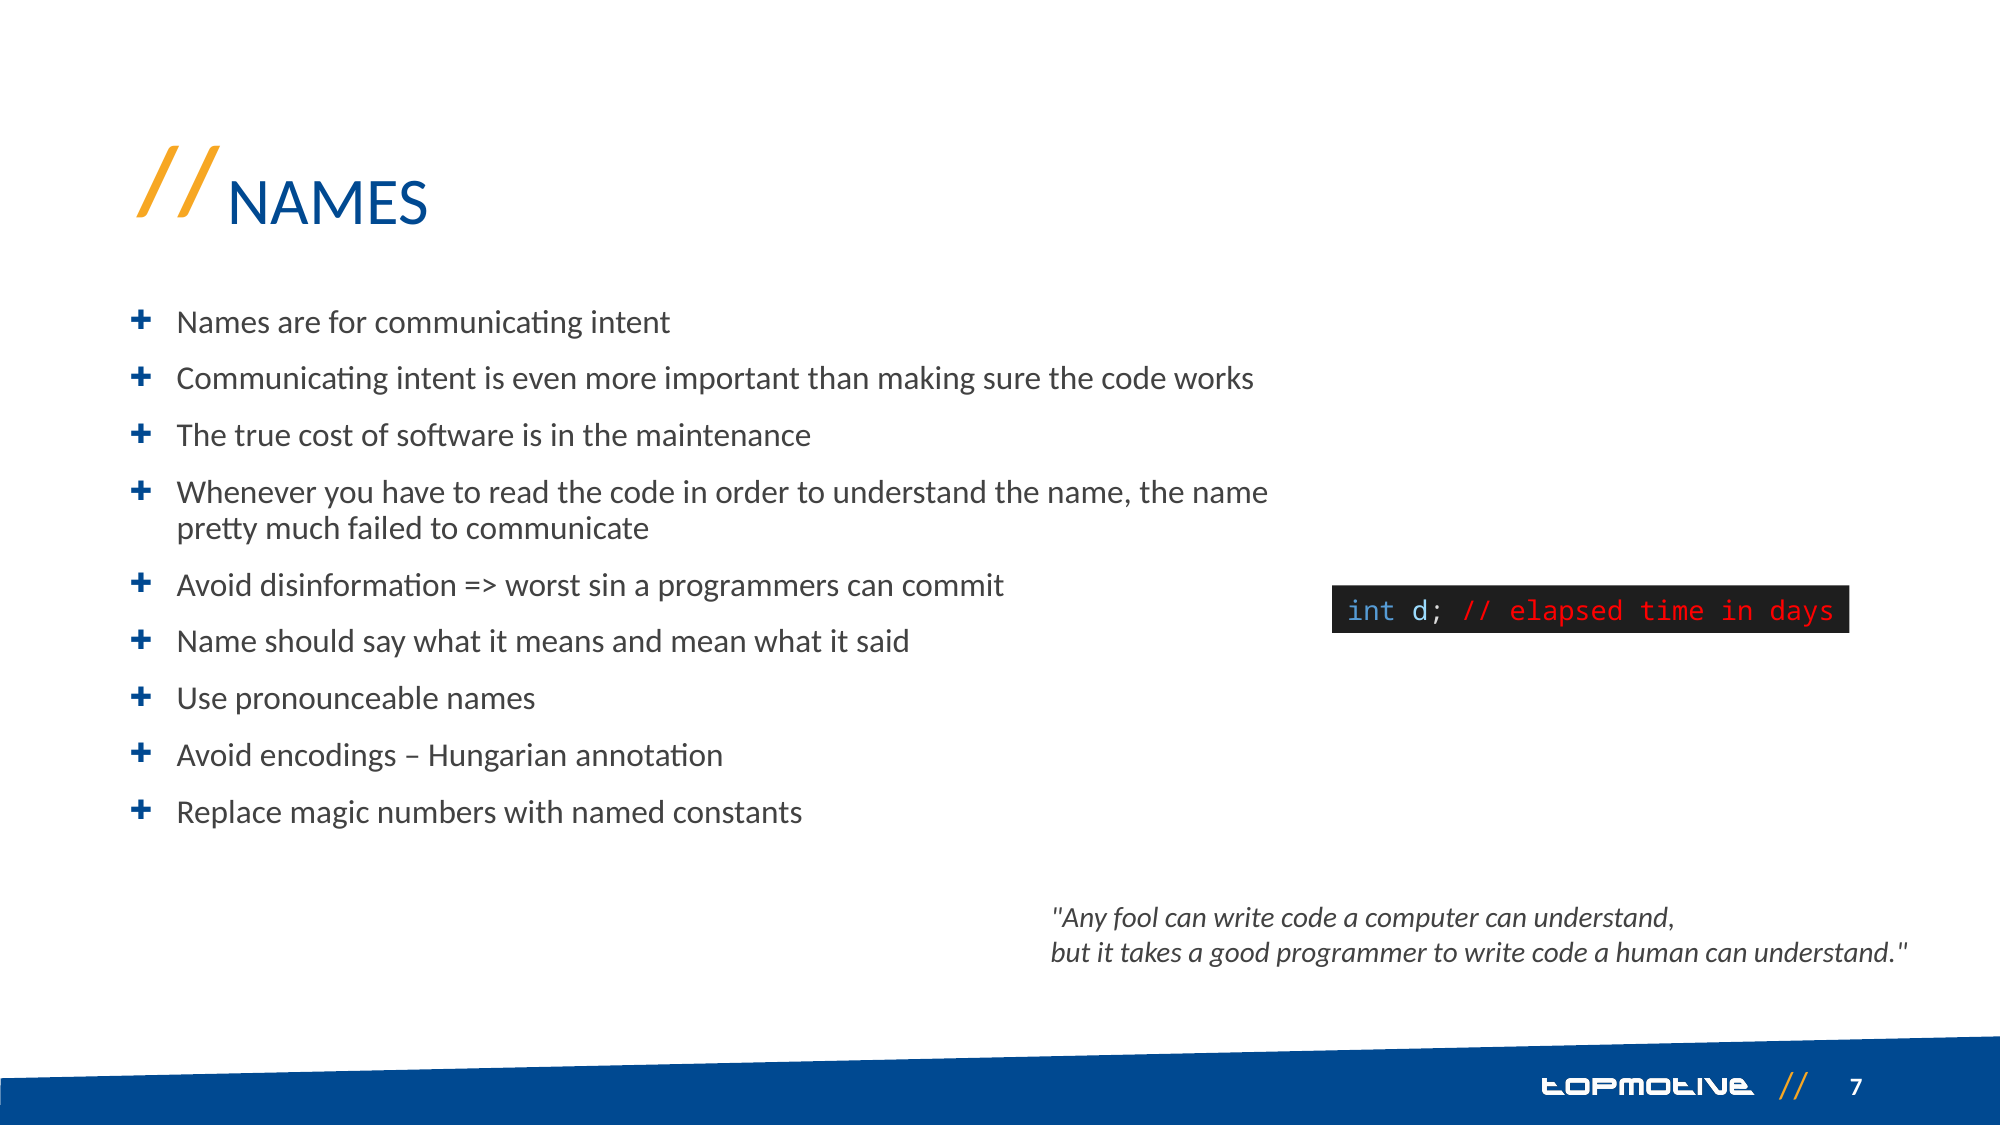

# Names
Names are for communicating intent
Communicating intent is even more important than making sure the code works
The true cost of software is in the maintenance
Whenever you have to read the code in order to understand the name, the name pretty much failed to communicate
Avoid disinformation => worst sin a programmers can commit
Name should say what it means and mean what it said
Use pronounceable names
Avoid encodings – Hungarian annotation
Replace magic numbers with named constants

int d; // elapsed time in days
"Any fool can write code a computer can understand,
but it takes a good programmer to write code a human can understand."
7